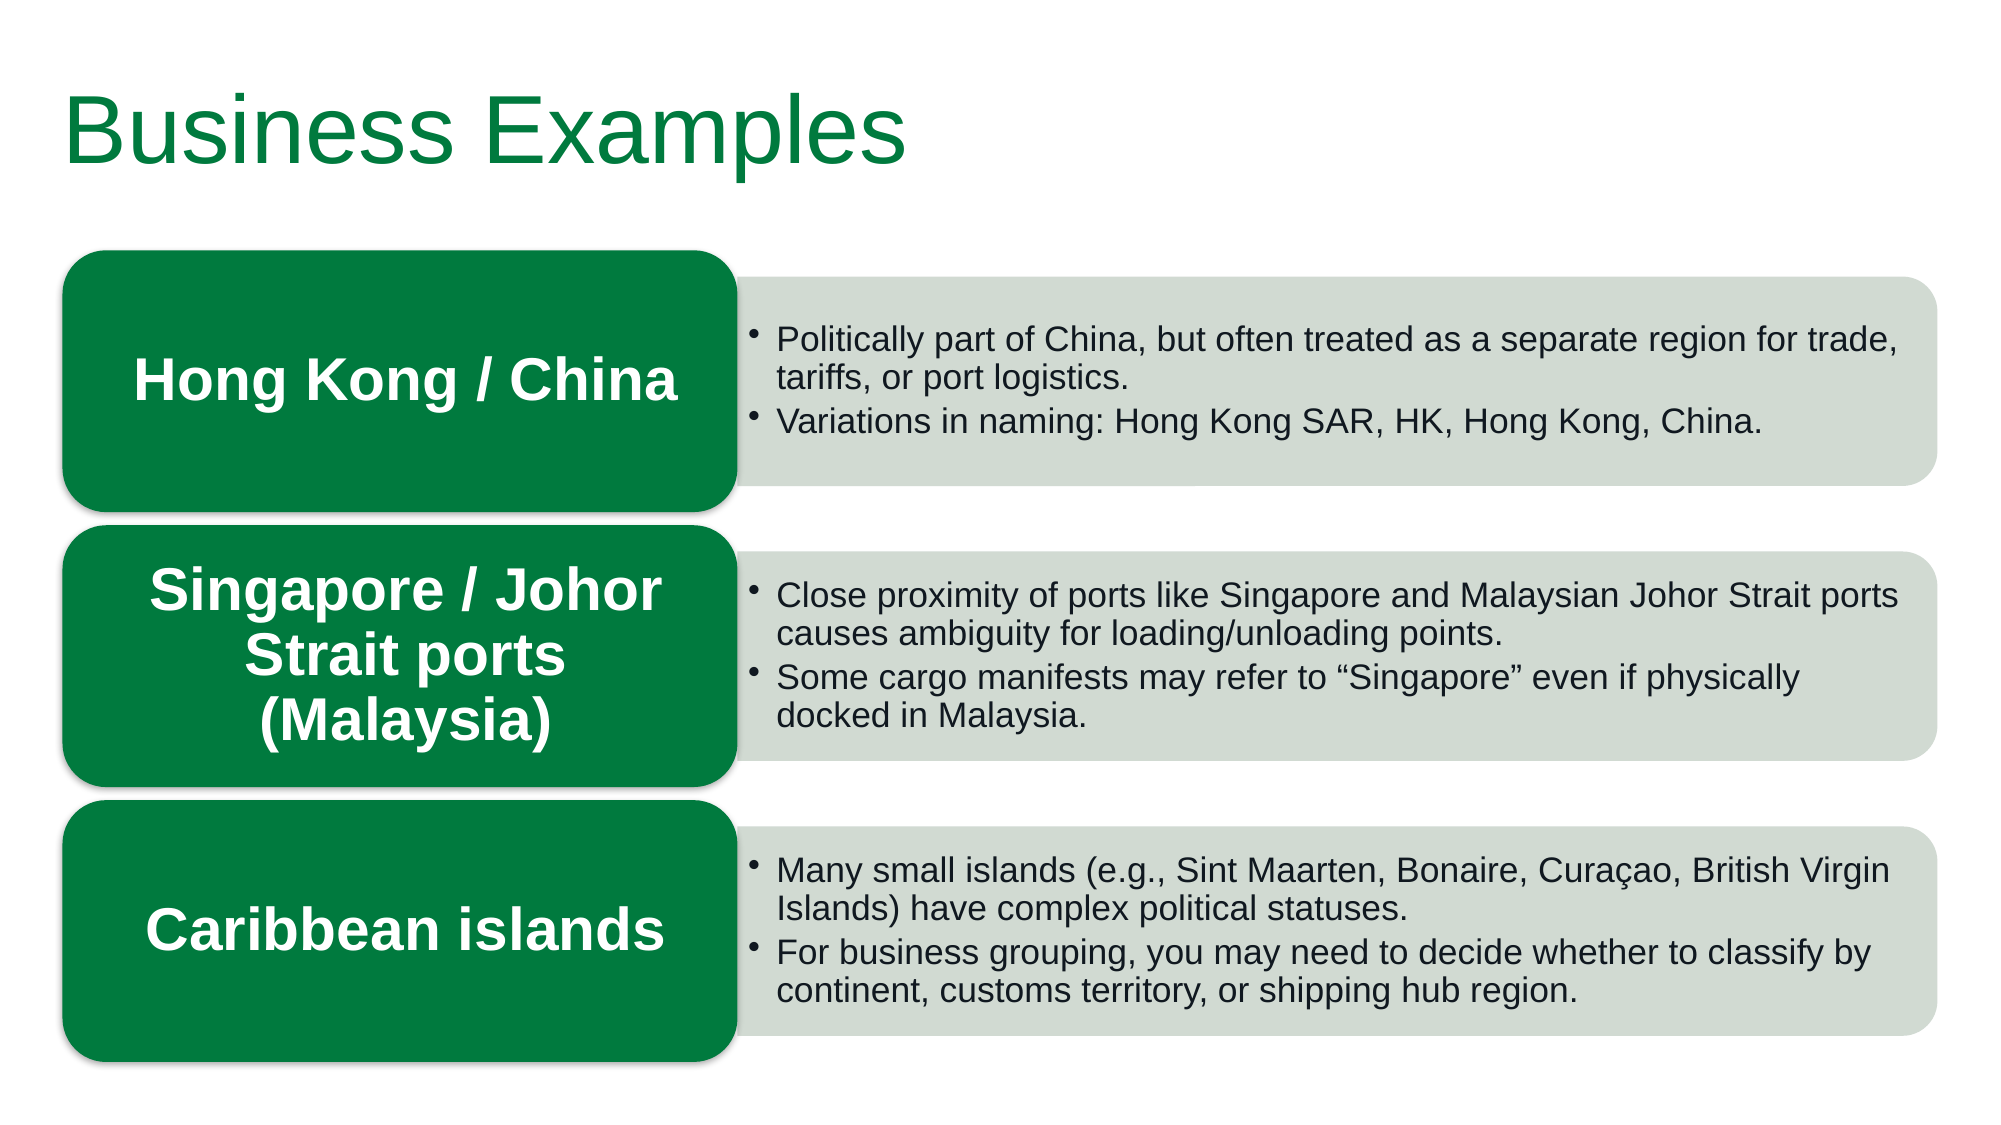

# Business Examples
Politically part of China, but often treated as a separate region for trade, tariffs, or port logistics.
Variations in naming: Hong Kong SAR, HK, Hong Kong, China.
Hong Kong / China
Close proximity of ports like Singapore and Malaysian Johor Strait ports causes ambiguity for loading/unloading points.
Some cargo manifests may refer to “Singapore” even if physically docked in Malaysia.
Singapore / Johor Strait ports (Malaysia)
Many small islands (e.g., Sint Maarten, Bonaire, Curaçao, British Virgin Islands) have complex political statuses.
For business grouping, you may need to decide whether to classify by continent, customs territory, or shipping hub region.
Caribbean islands